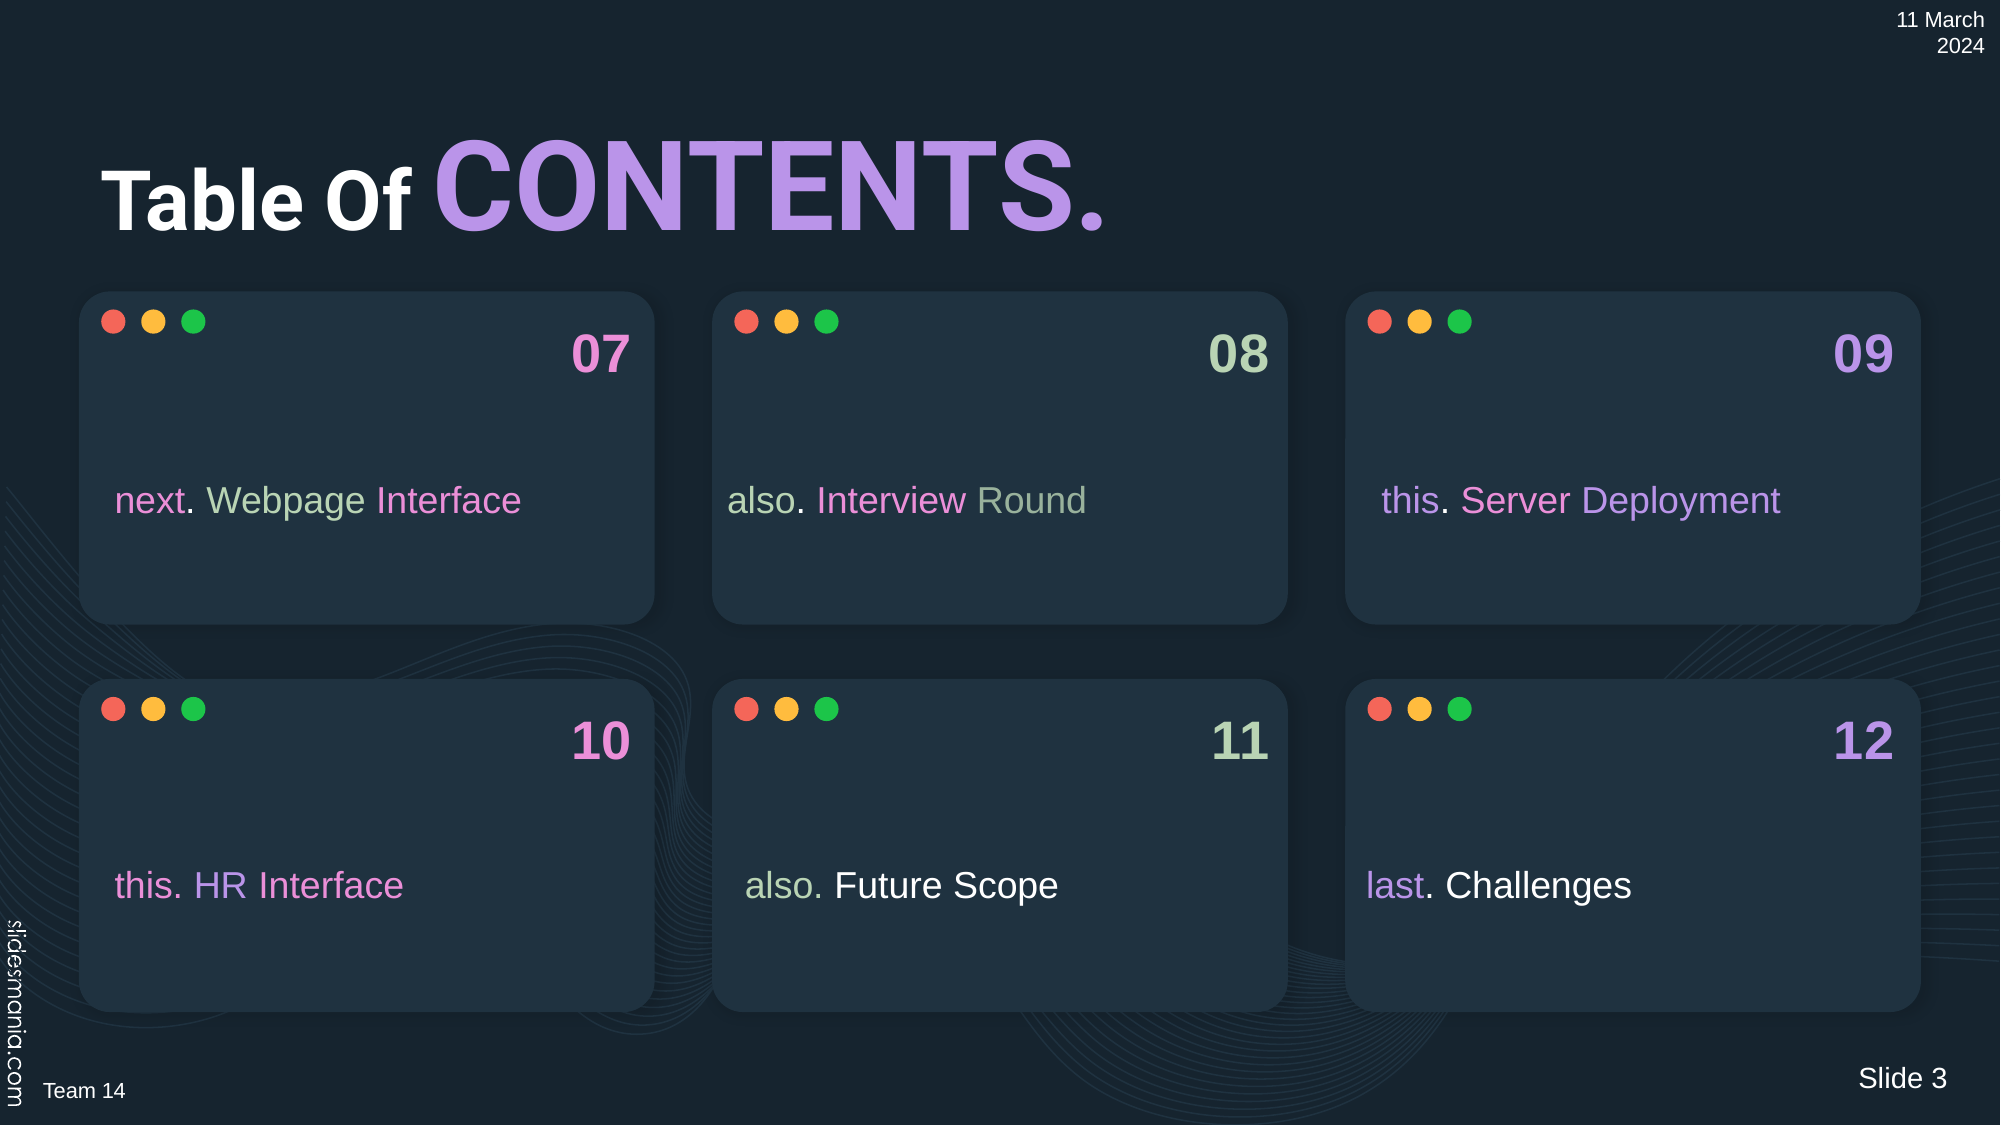

11 March 2024
# Table Of CONTENTS.
07
08
09
next. Webpage Interface
also. Interview Round
this. Server Deployment
10
11
12
this. HR Interface
also. Future Scope
last. Challenges
Slide 3
Team 14